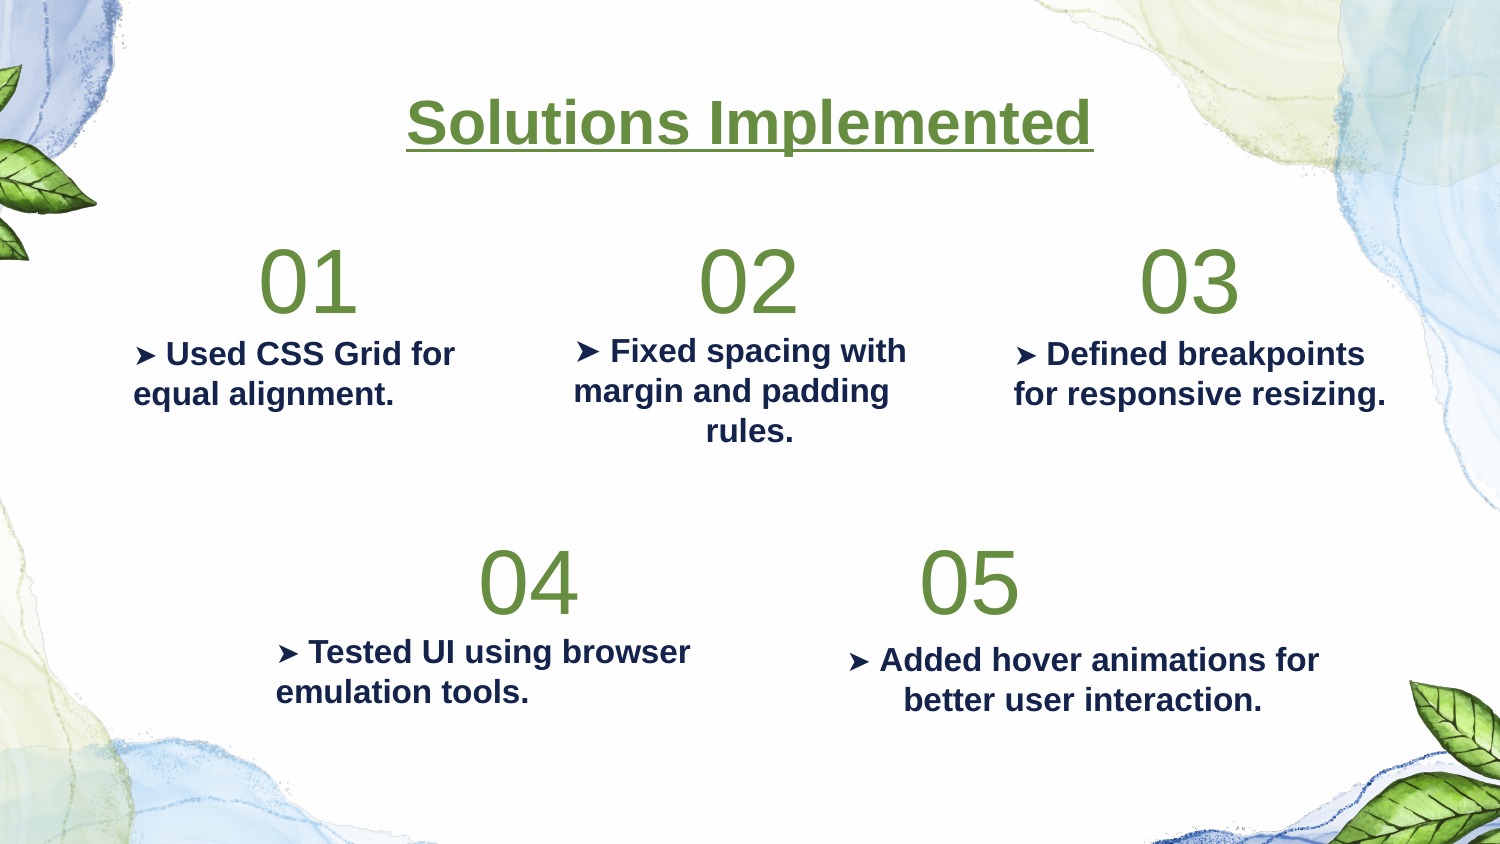

Solutions Implemented
01
02
03
➤ Used CSS Grid for equal alignment.

➤ Fixed spacing with margin and padding
rules.

➤ Defined breakpoints for responsive resizing.

04
05
➤ Tested UI using browser emulation tools.

➤ Added hover animations for better user interaction.